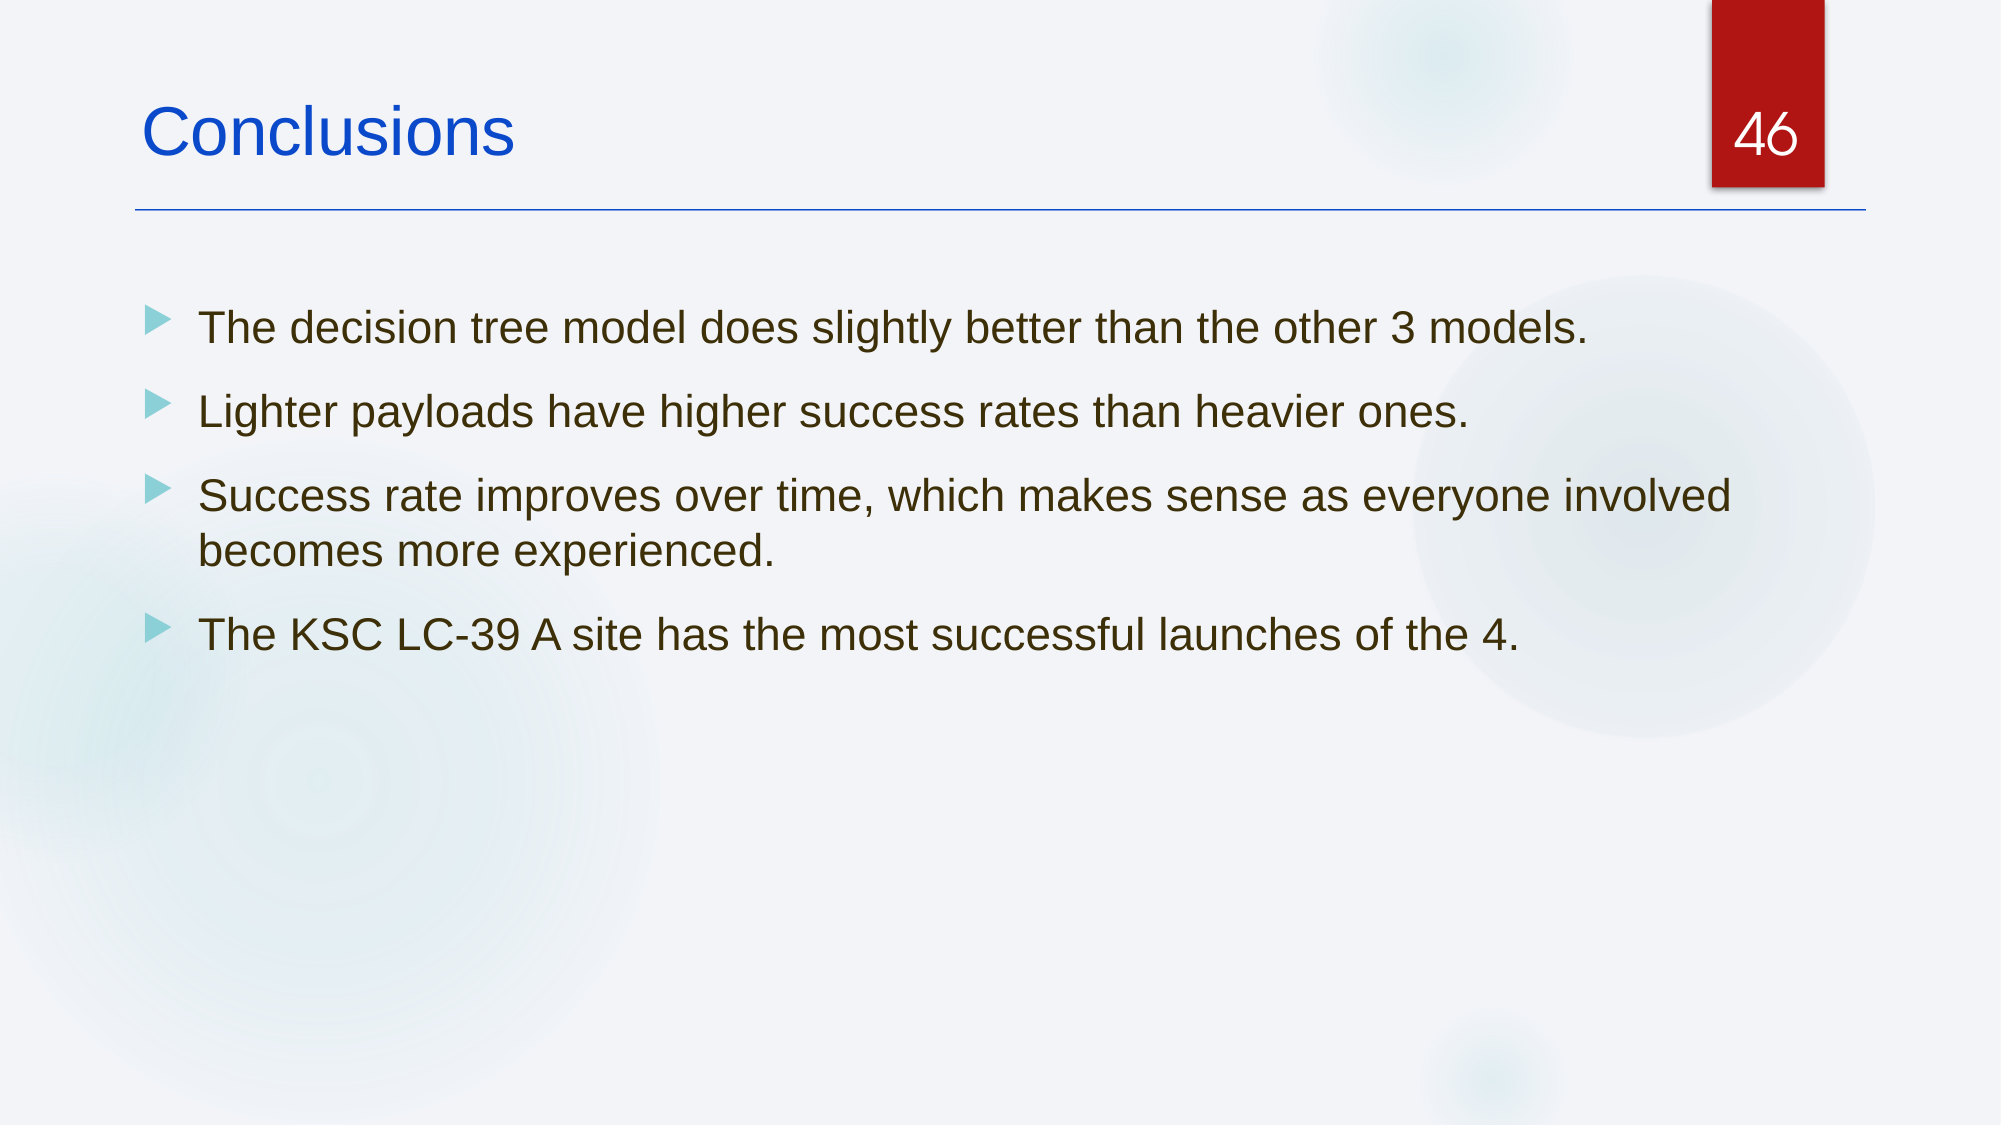

46
Conclusions
The decision tree model does slightly better than the other 3 models.
Lighter payloads have higher success rates than heavier ones.
Success rate improves over time, which makes sense as everyone involved becomes more experienced.
The KSC LC-39 A site has the most successful launches of the 4.